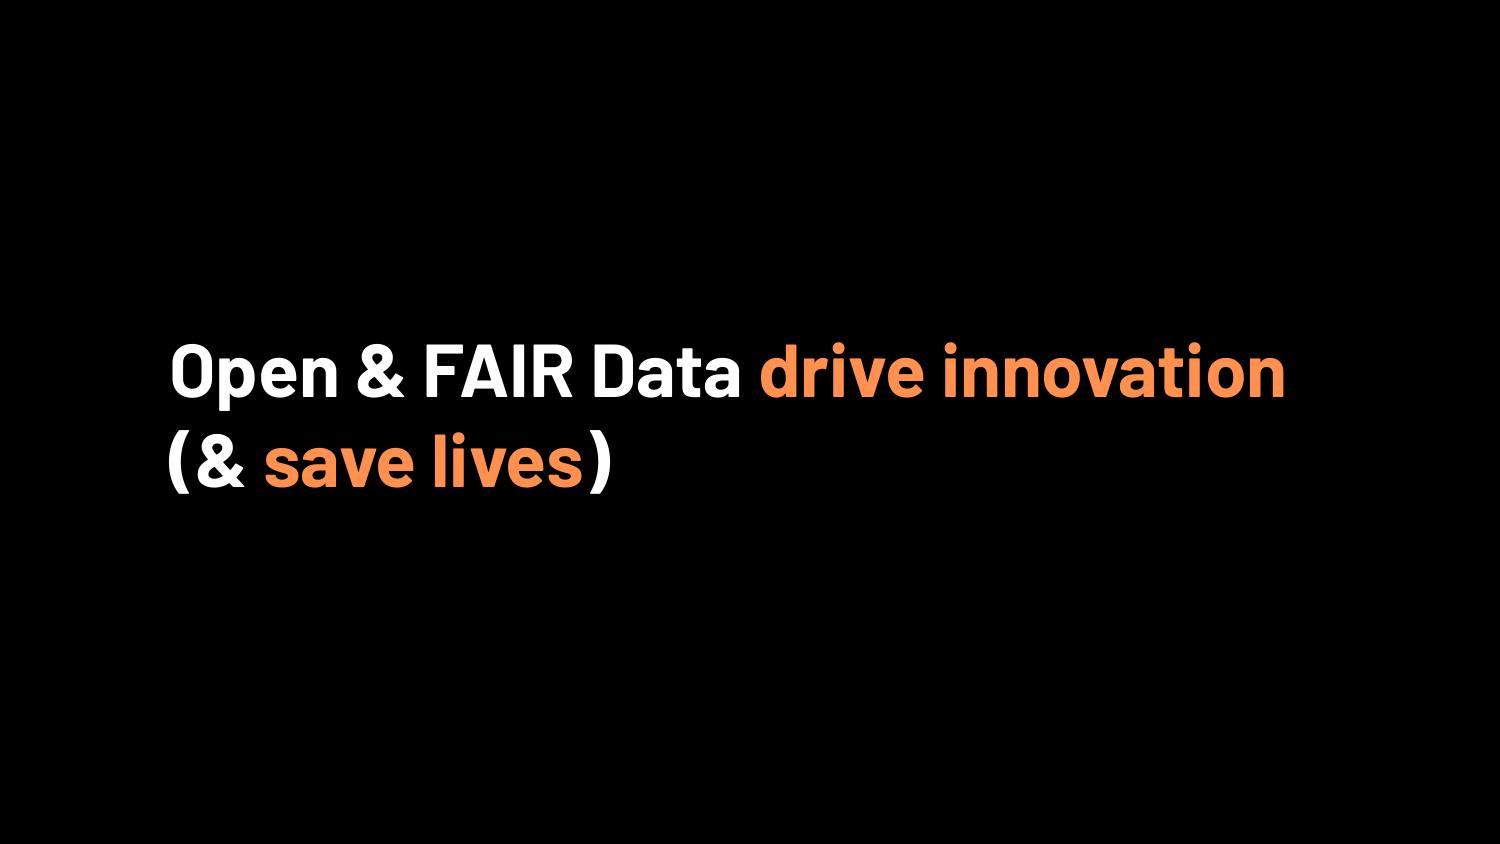

Open & FAIR Data drive innovation
(& save lives)